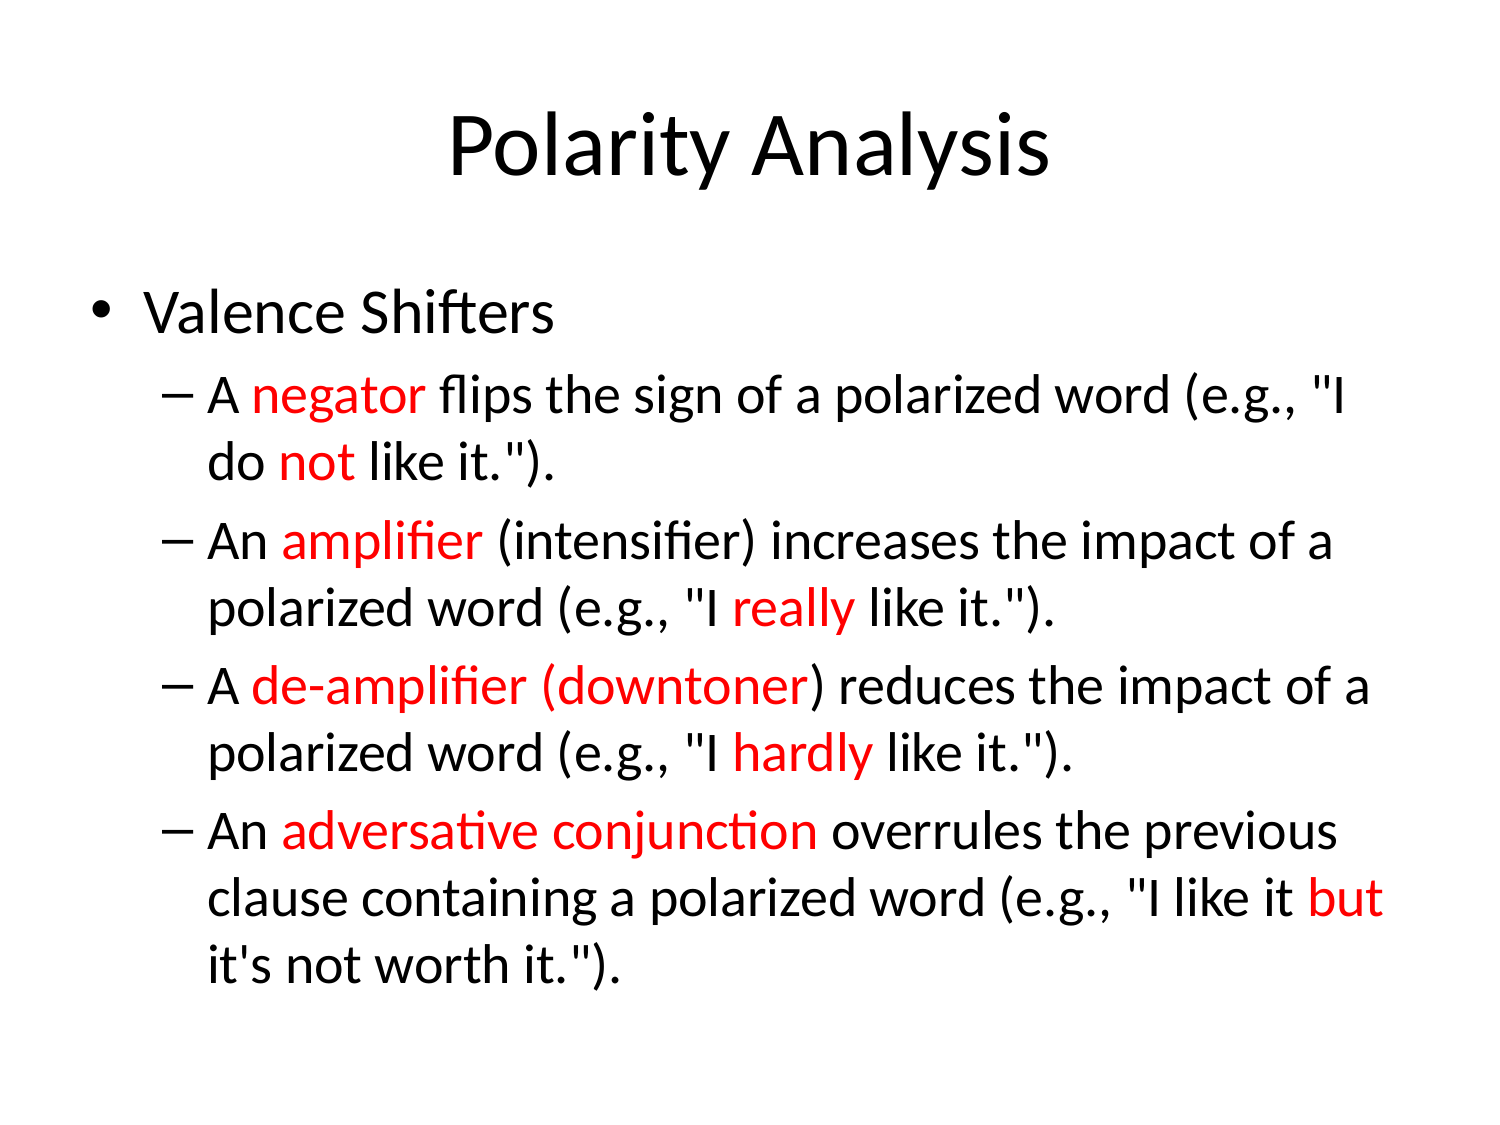

# Polarity Analysis
Valence Shifters
A negator flips the sign of a polarized word (e.g., "I do not like it.").
An amplifier (intensifier) increases the impact of a polarized word (e.g., "I really like it.").
A de-amplifier (downtoner) reduces the impact of a polarized word (e.g., "I hardly like it.").
An adversative conjunction overrules the previous clause containing a polarized word (e.g., "I like it but it's not worth it.").